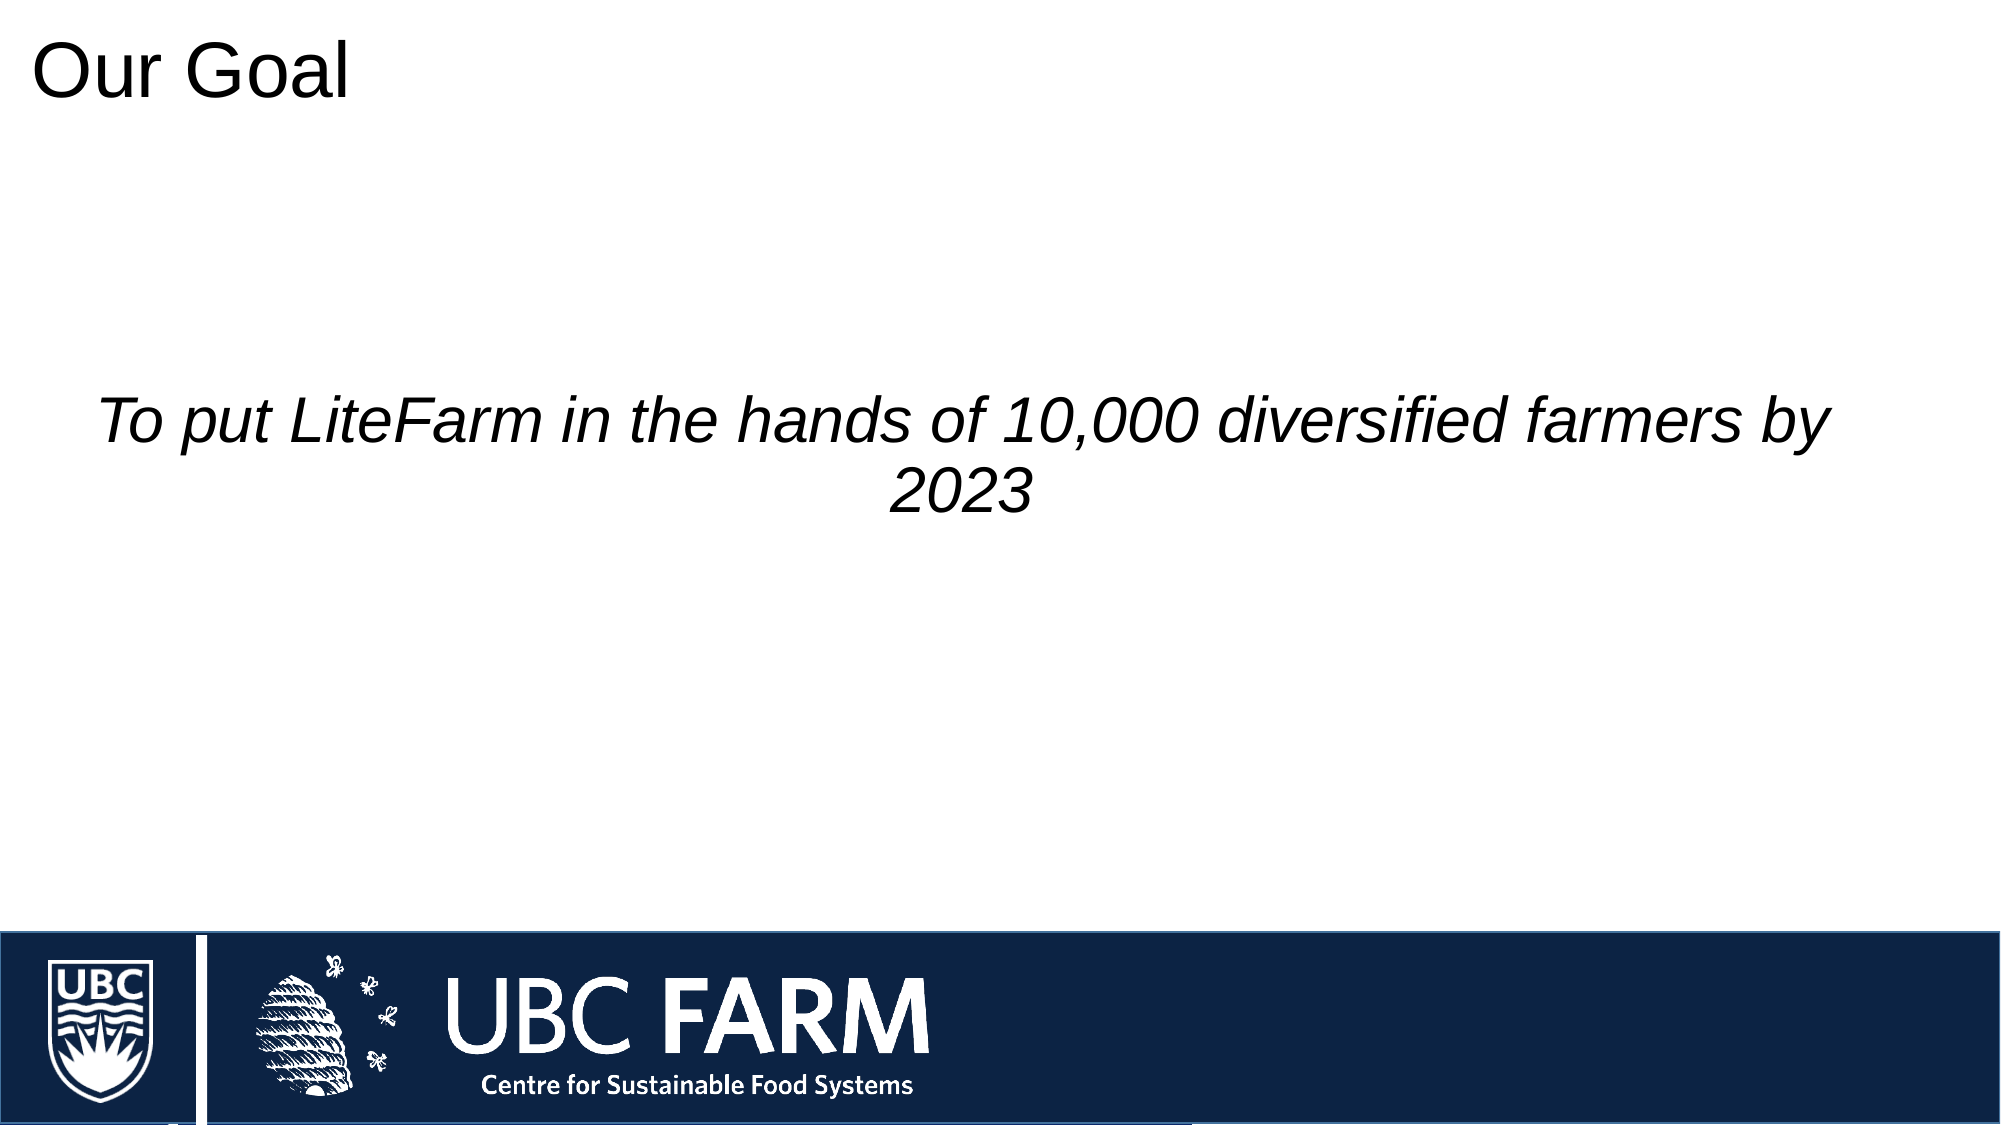

# Our Goal
To put LiteFarm in the hands of 10,000 diversified farmers by 2023